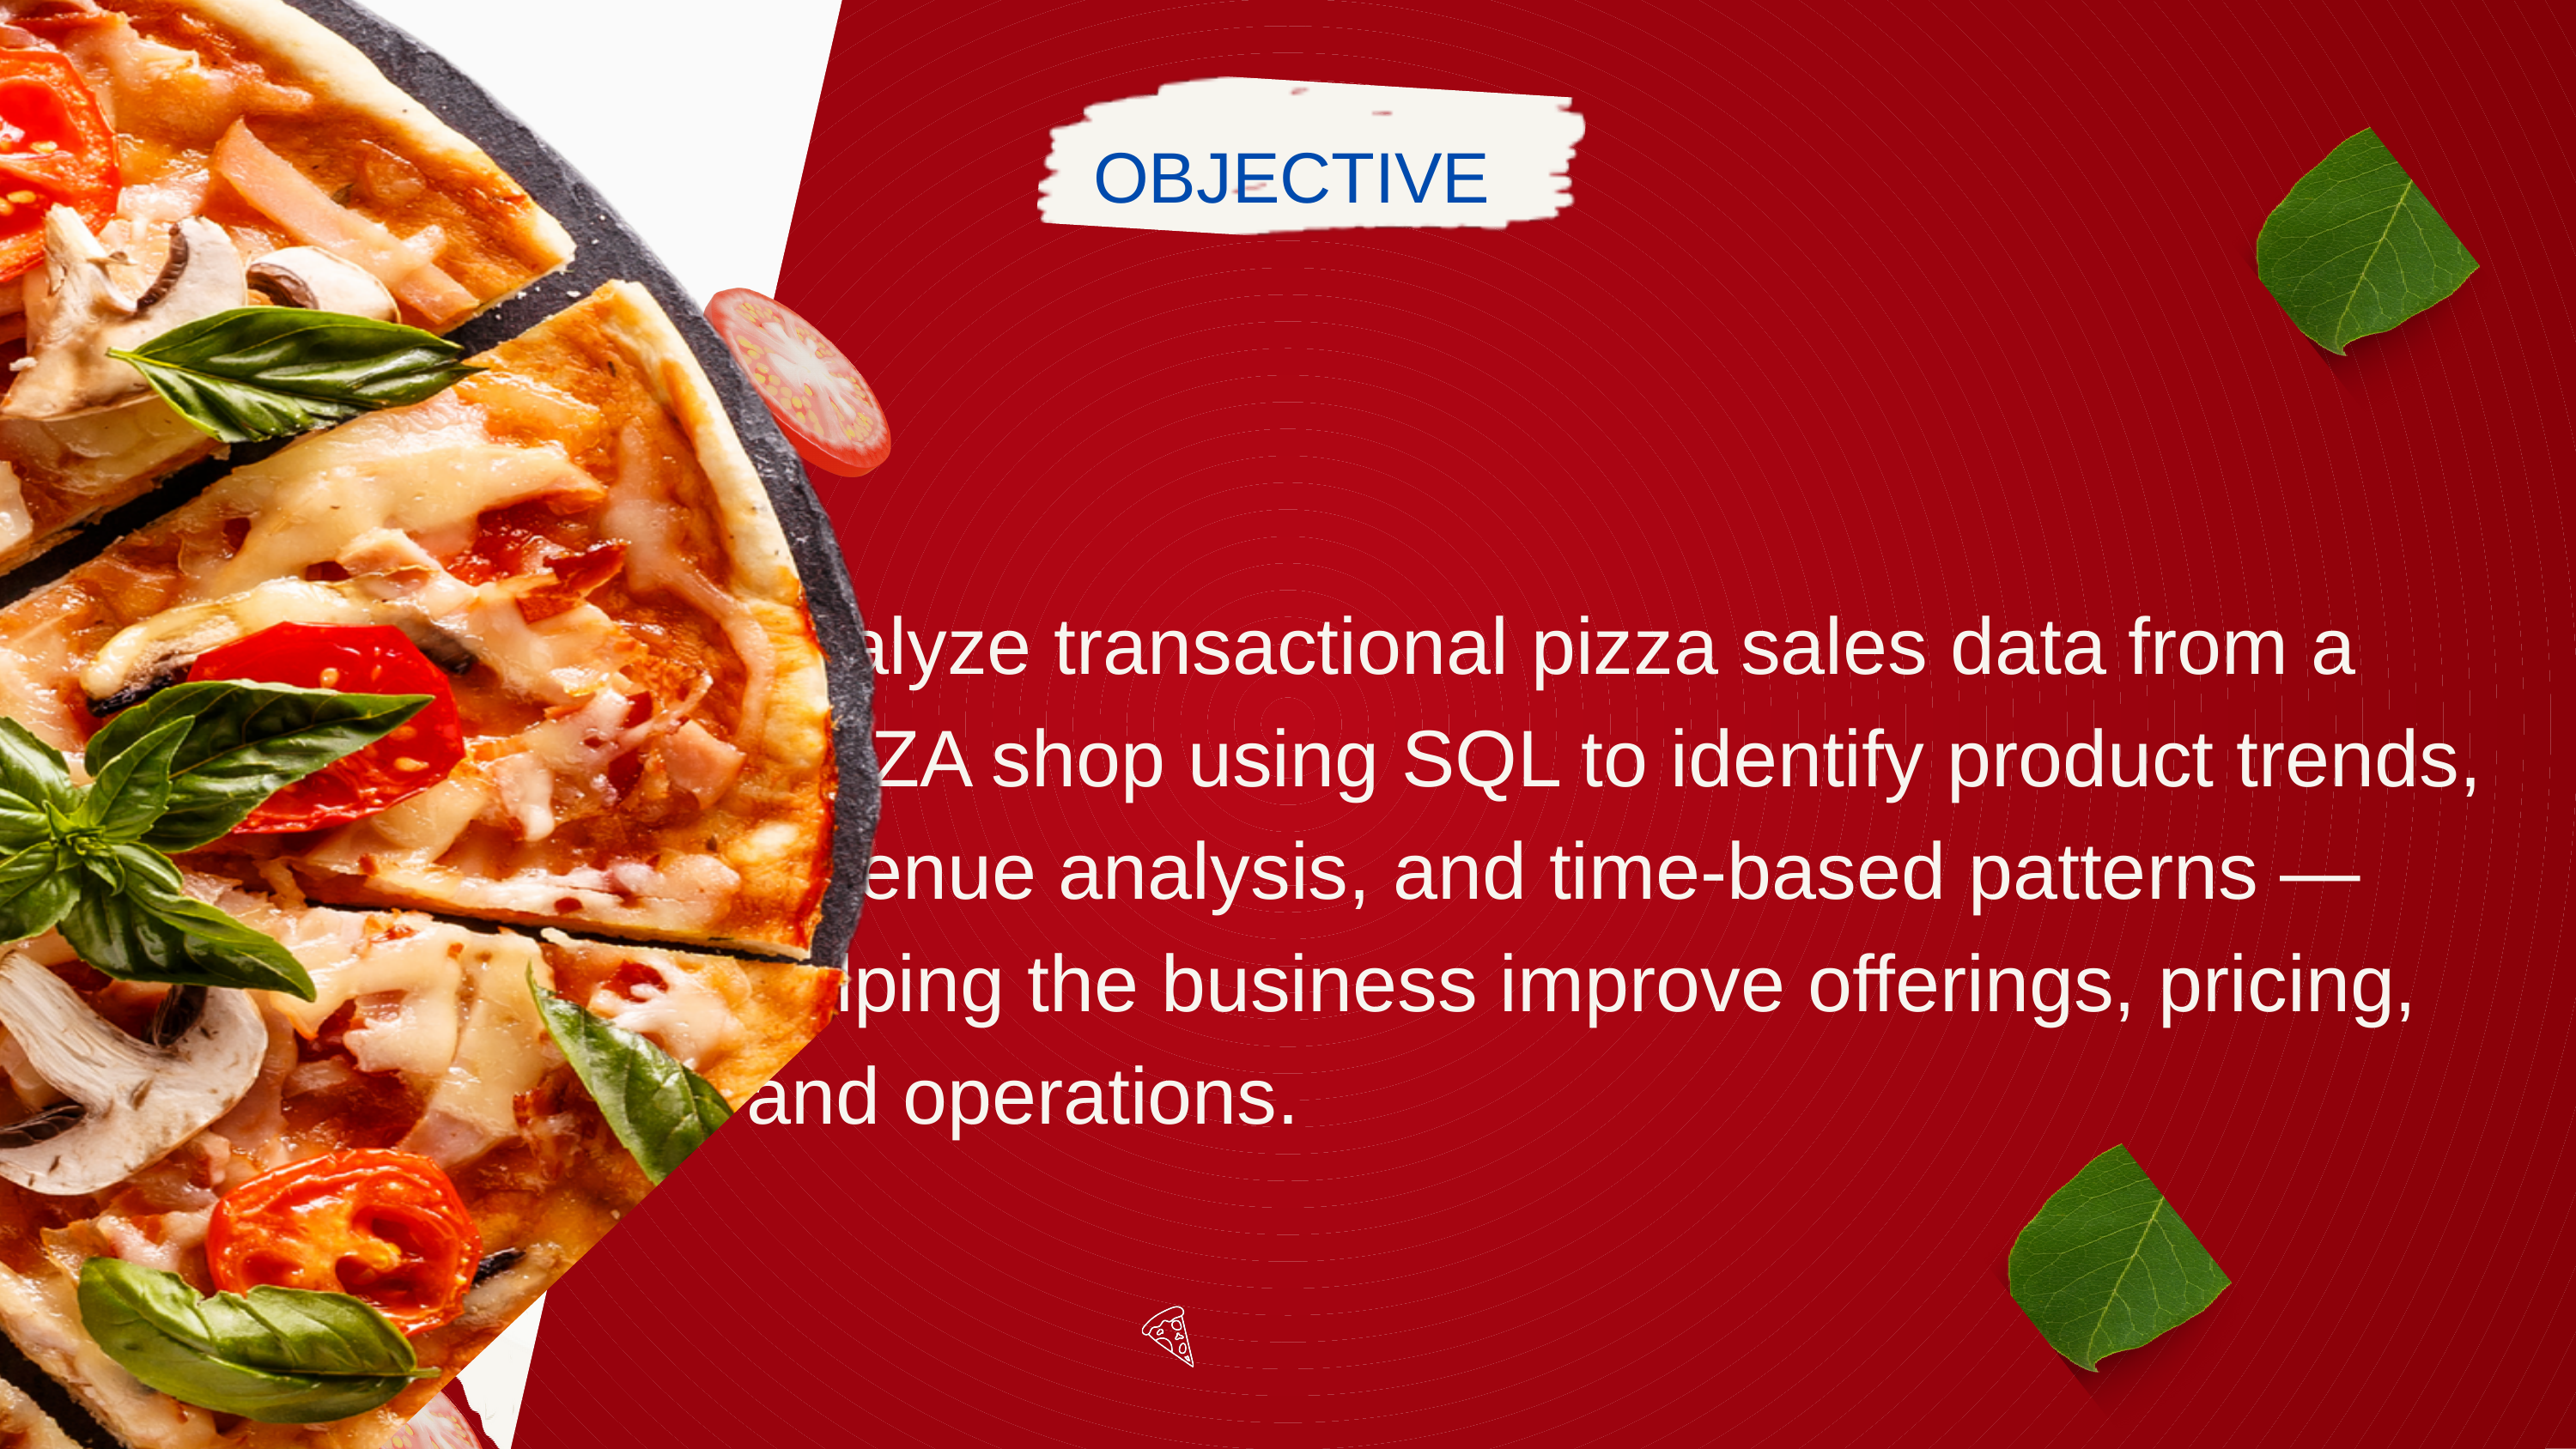

OBJECTIVE

Analyze transactional pizza sales data from a PIZZA shop using SQL to identify product trends, revenue analysis, and time-based patterns — helping the business improve offerings, pricing, and operations.